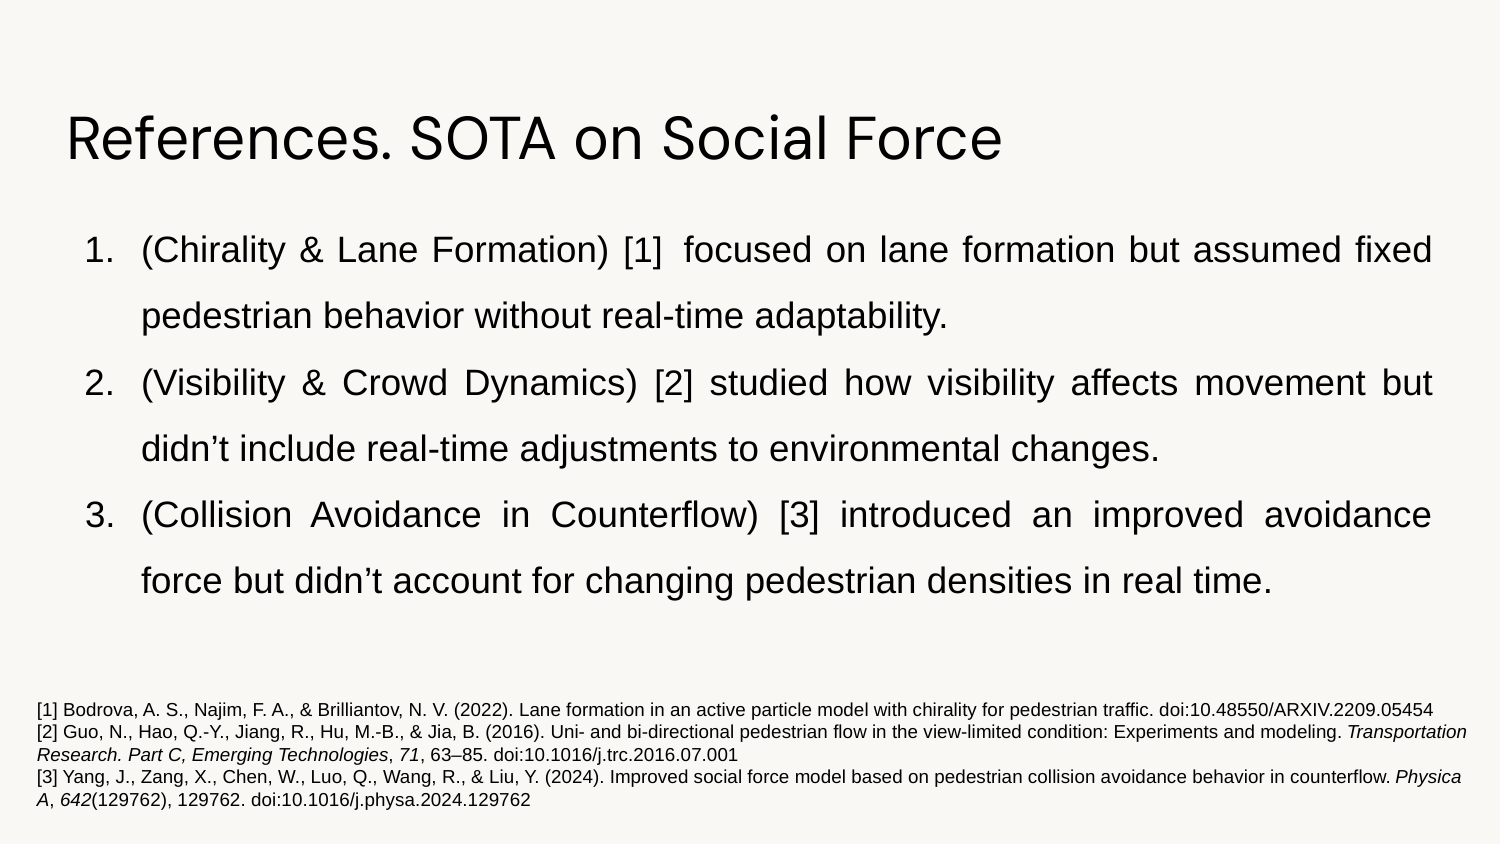

# References. SOTA on Social Force
(Chirality & Lane Formation) [1]  focused on lane formation but assumed fixed pedestrian behavior without real-time adaptability.
(Visibility & Crowd Dynamics) [2] studied how visibility affects movement but didn’t include real-time adjustments to environmental changes.
(Collision Avoidance in Counterflow) [3] introduced an improved avoidance force but didn’t account for changing pedestrian densities in real time.

[1] Bodrova, A. S., Najim, F. A., & Brilliantov, N. V. (2022). Lane formation in an active particle model with chirality for pedestrian traffic. doi:10.48550/ARXIV.2209.05454
[2] Guo, N., Hao, Q.-Y., Jiang, R., Hu, M.-B., & Jia, B. (2016). Uni- and bi-directional pedestrian flow in the view-limited condition: Experiments and modeling. Transportation Research. Part C, Emerging Technologies, 71, 63–85. doi:10.1016/j.trc.2016.07.001
[3] Yang, J., Zang, X., Chen, W., Luo, Q., Wang, R., & Liu, Y. (2024). Improved social force model based on pedestrian collision avoidance behavior in counterflow. Physica A, 642(129762), 129762. doi:10.1016/j.physa.2024.129762